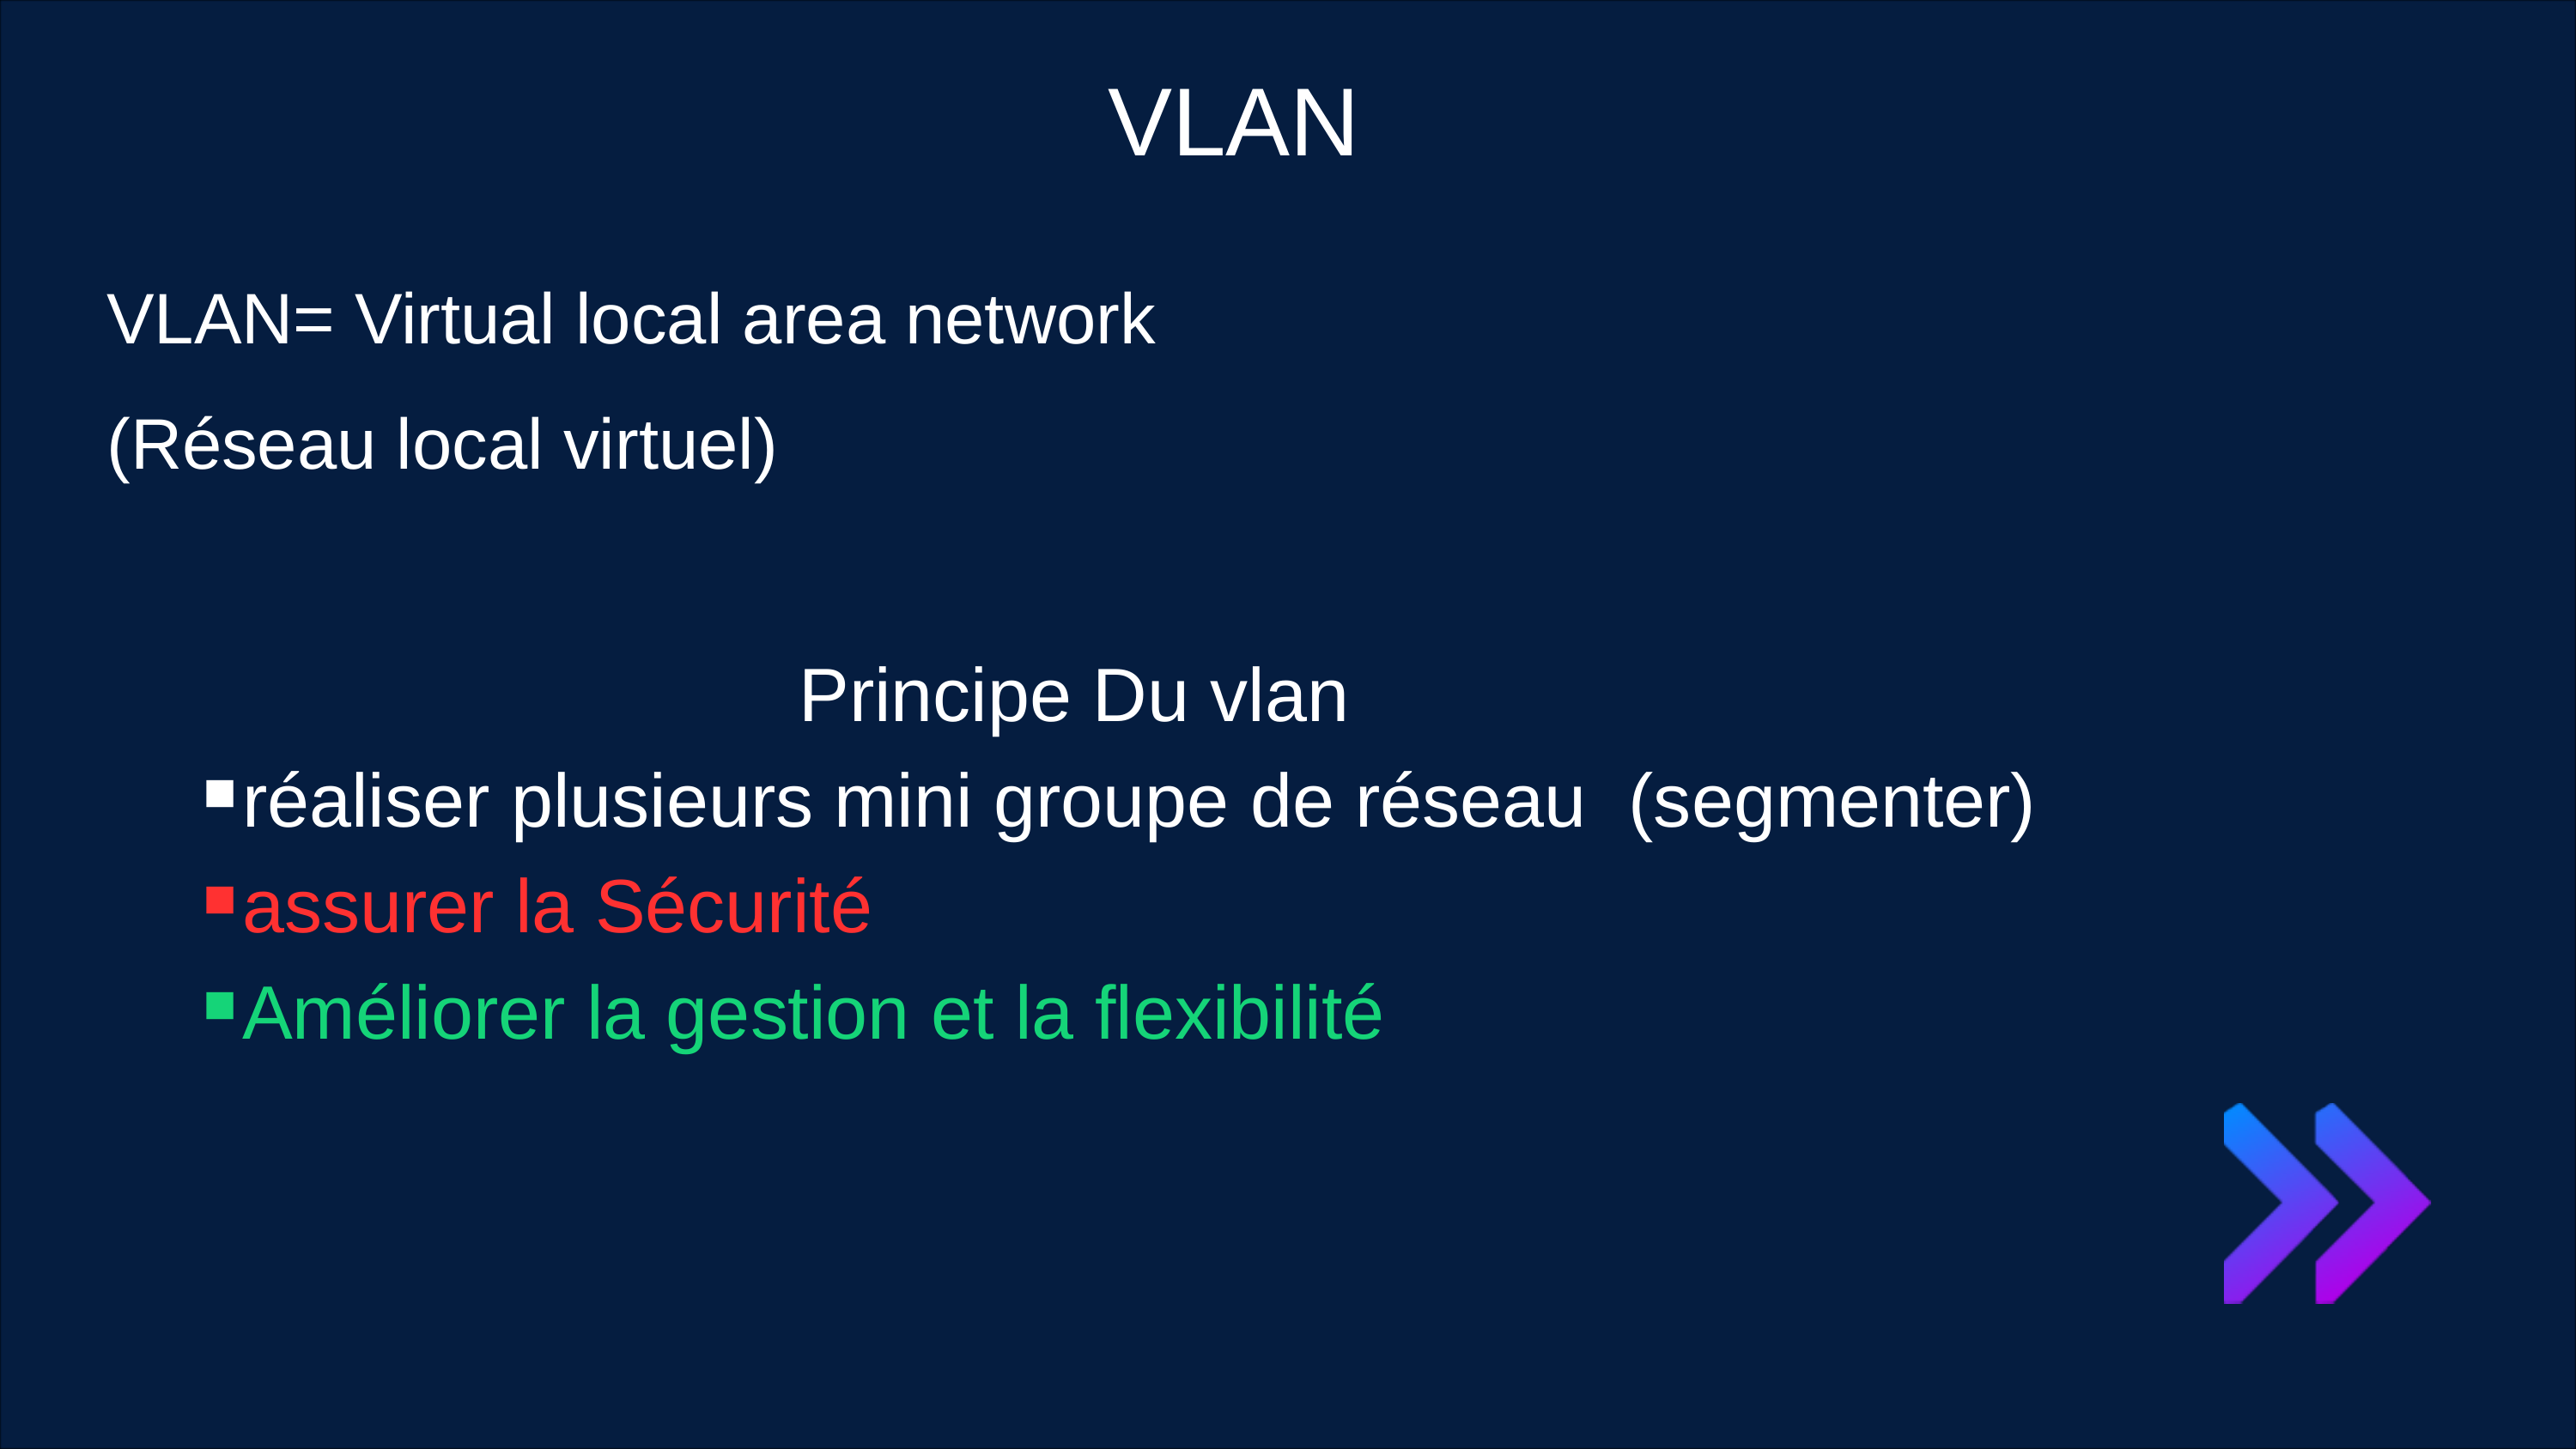

VLAN
VLAN= Virtual local area network (Réseau local virtuel)

Principe Du vlan
réaliser plusieurs mini groupe de réseau  (segmenter)
assurer la Sécurité
Améliorer la gestion et la flexibilité